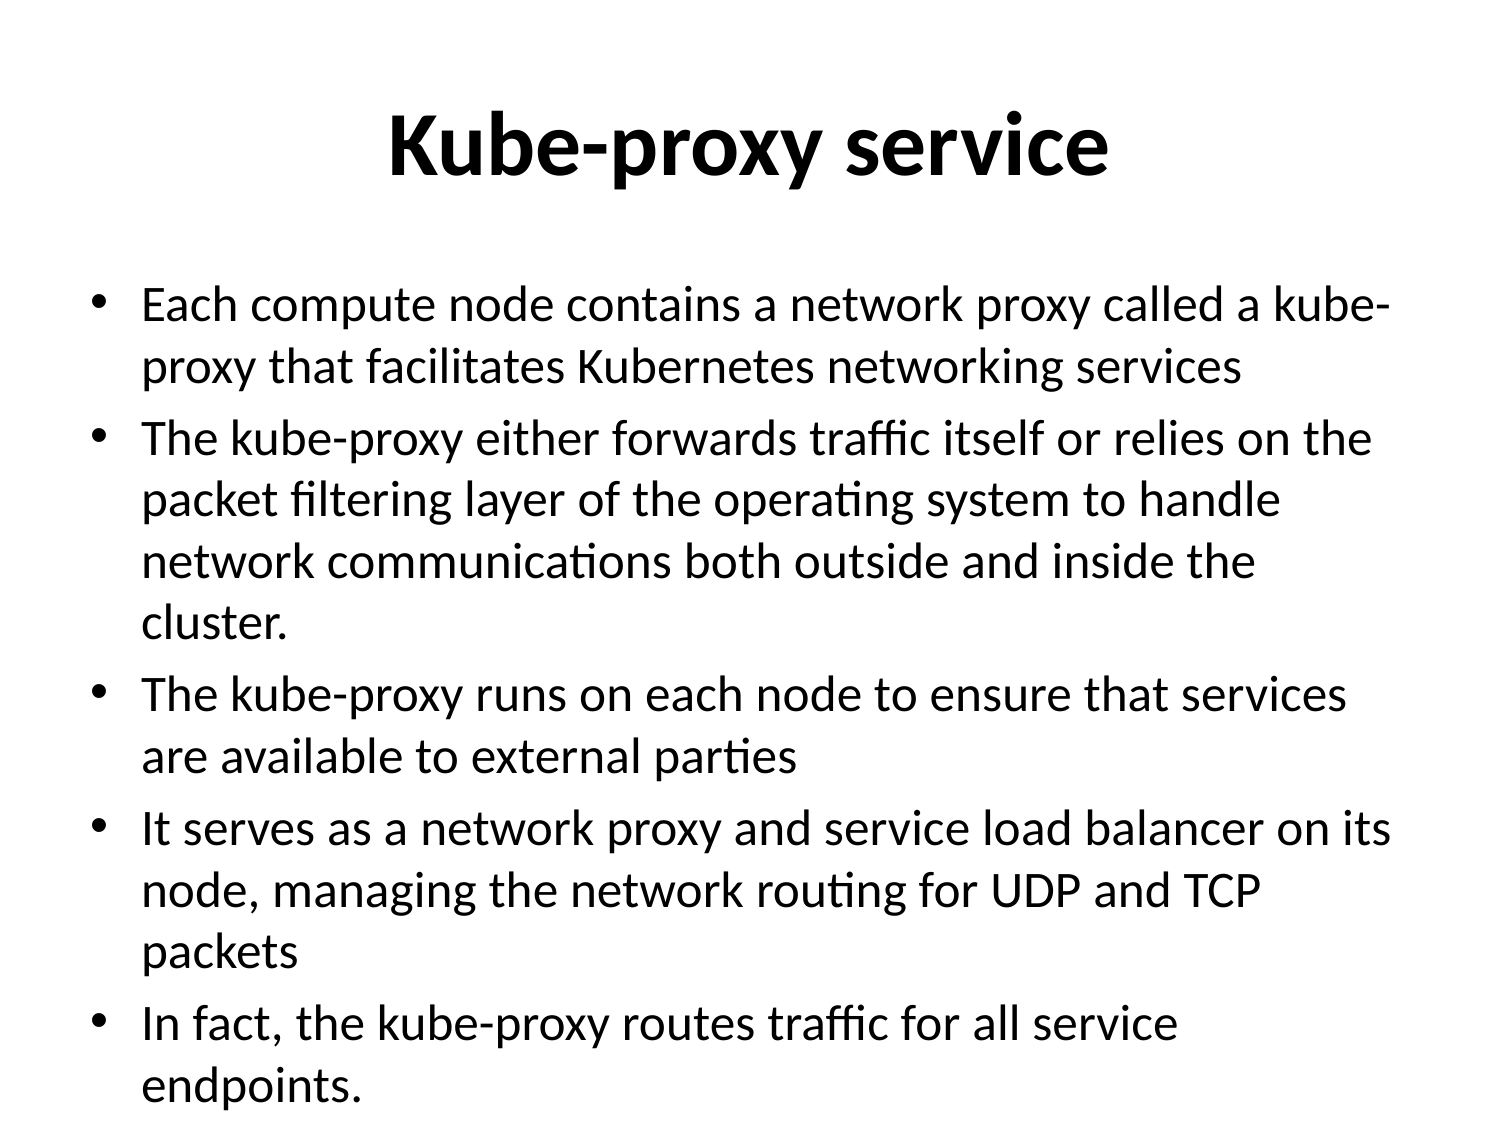

# Kube-proxy service
Each compute node contains a network proxy called a kube-proxy that facilitates Kubernetes networking services
The kube-proxy either forwards traffic itself or relies on the packet filtering layer of the operating system to handle network communications both outside and inside the cluster.
The kube-proxy runs on each node to ensure that services are available to external parties
It serves as a network proxy and service load balancer on its node, managing the network routing for UDP and TCP packets
In fact, the kube-proxy routes traffic for all service endpoints.